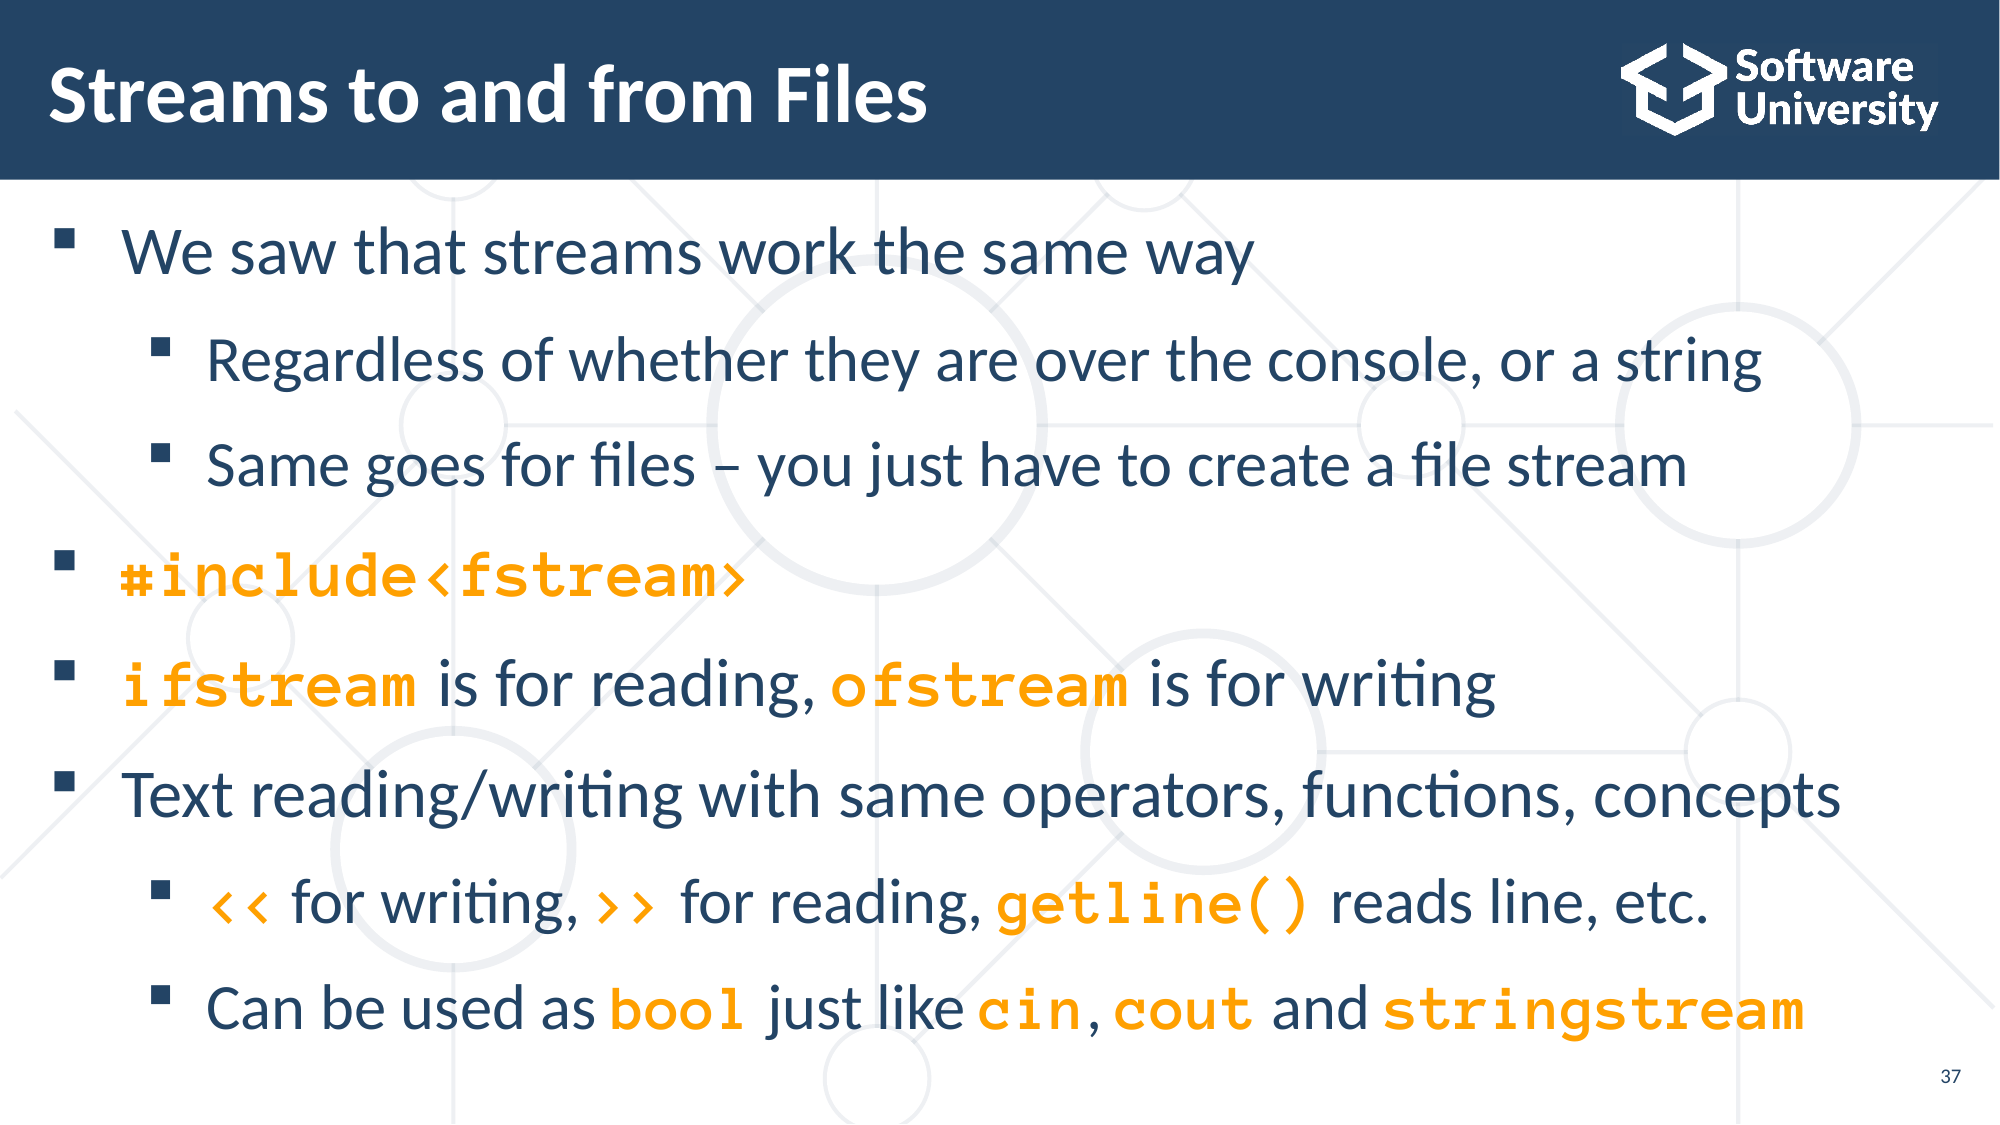

# Streams to and from Files
We saw that streams work the same way
Regardless of whether they are over the console, or a string
Same goes for files – you just have to create a file stream
#include<fstream>
ifstream is for reading, ofstream is for writing
Text reading/writing with same operators, functions, concepts
<< for writing, >> for reading, getline() reads line, etc.
Can be used as bool just like cin, cout and stringstream
37